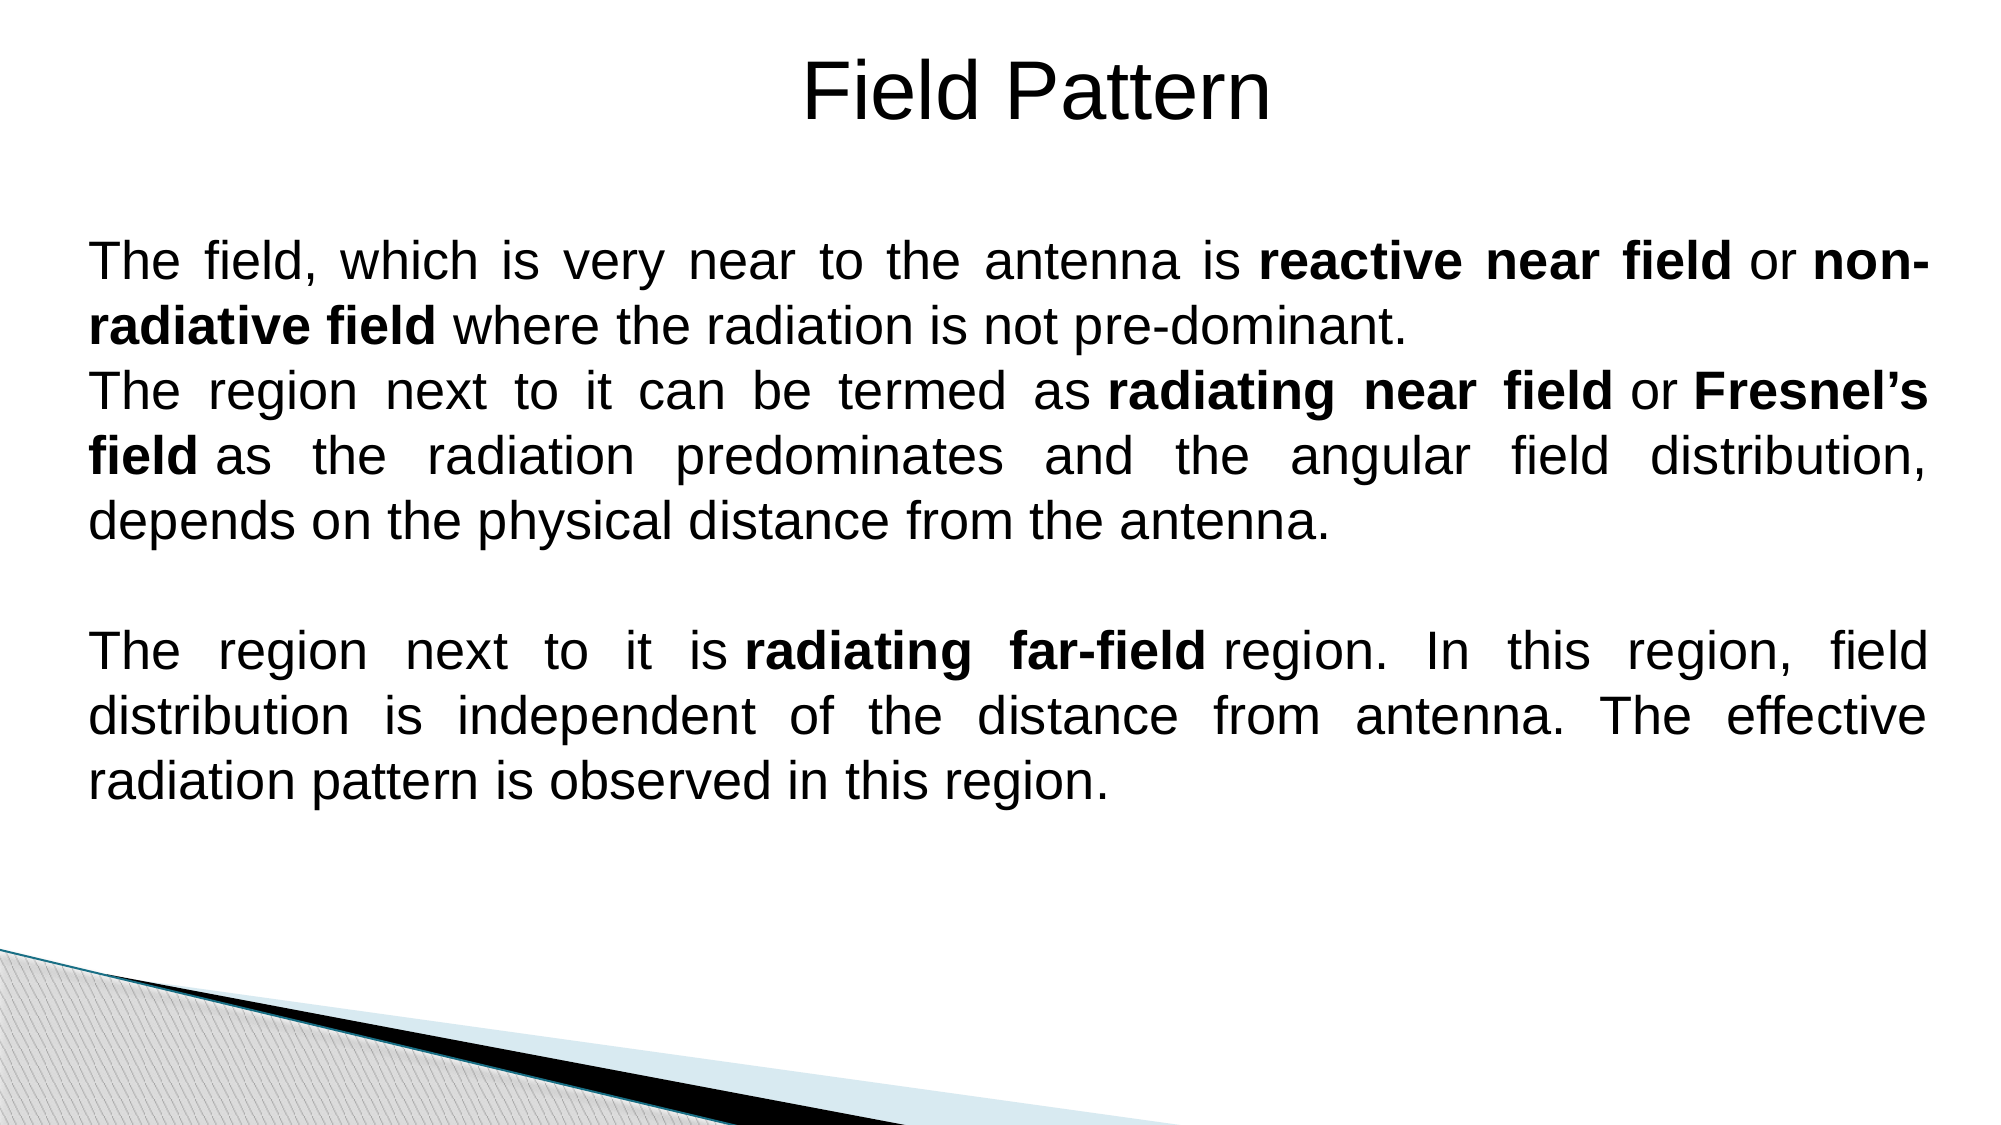

Field Pattern

The field, which is very near to the antenna is reactive near field or non-radiative field where the radiation is not pre-dominant.
The region next to it can be termed as radiating near field or Fresnel’s field as the radiation predominates and the angular field distribution, depends on the physical distance from the antenna.

The region next to it is radiating far-field region. In this region, field distribution is independent of the distance from antenna. The effective radiation pattern is observed in this region.